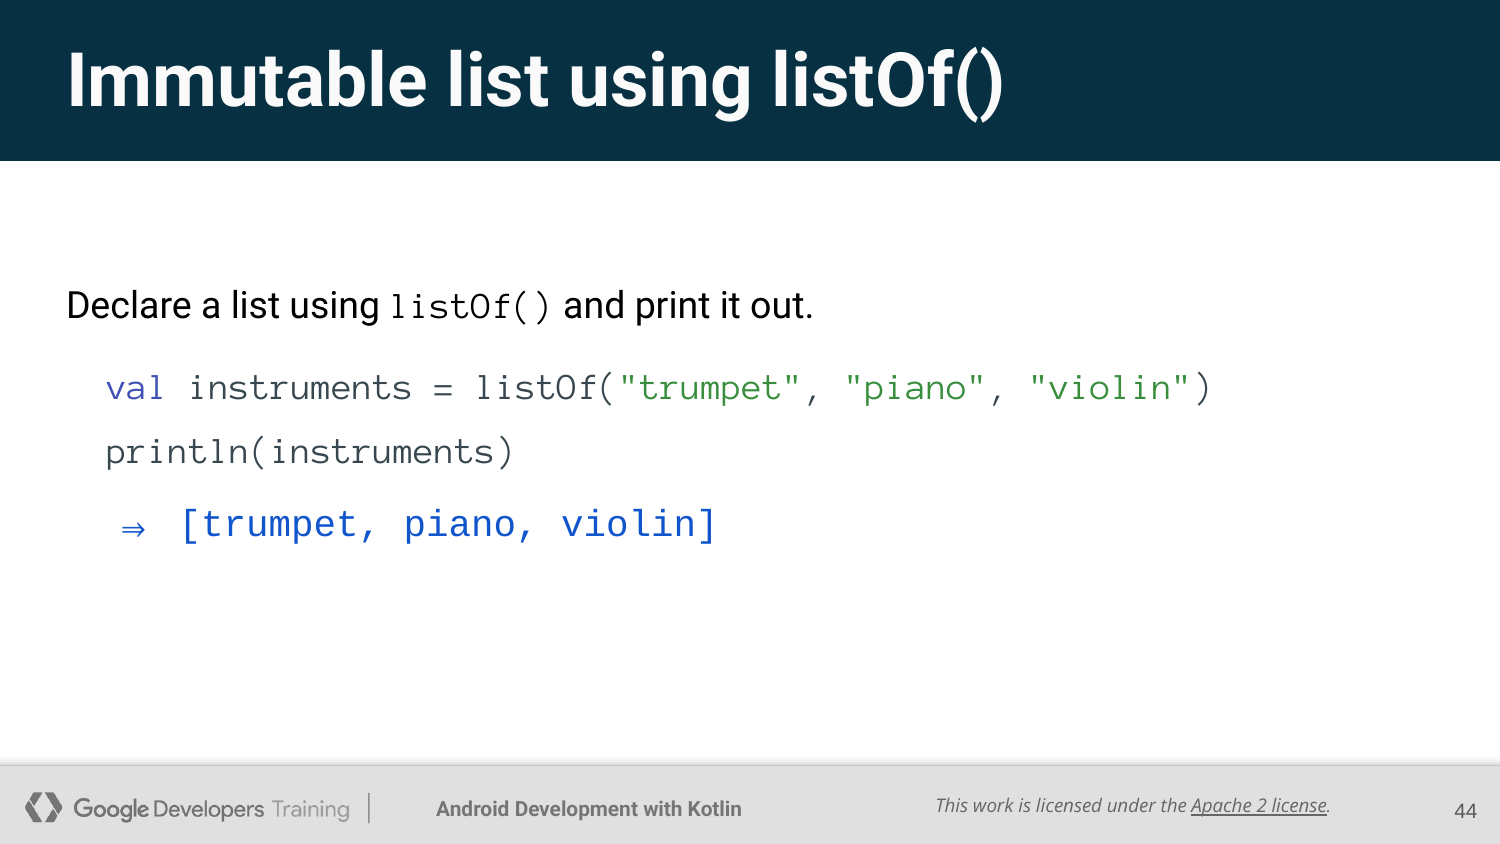

# Immutable list using listOf()
Declare a list using listOf() and print it out.
  val instruments = listOf("trumpet", "piano", "violin")
  println(instruments)
  ⇒ [trumpet, piano, violin]

44